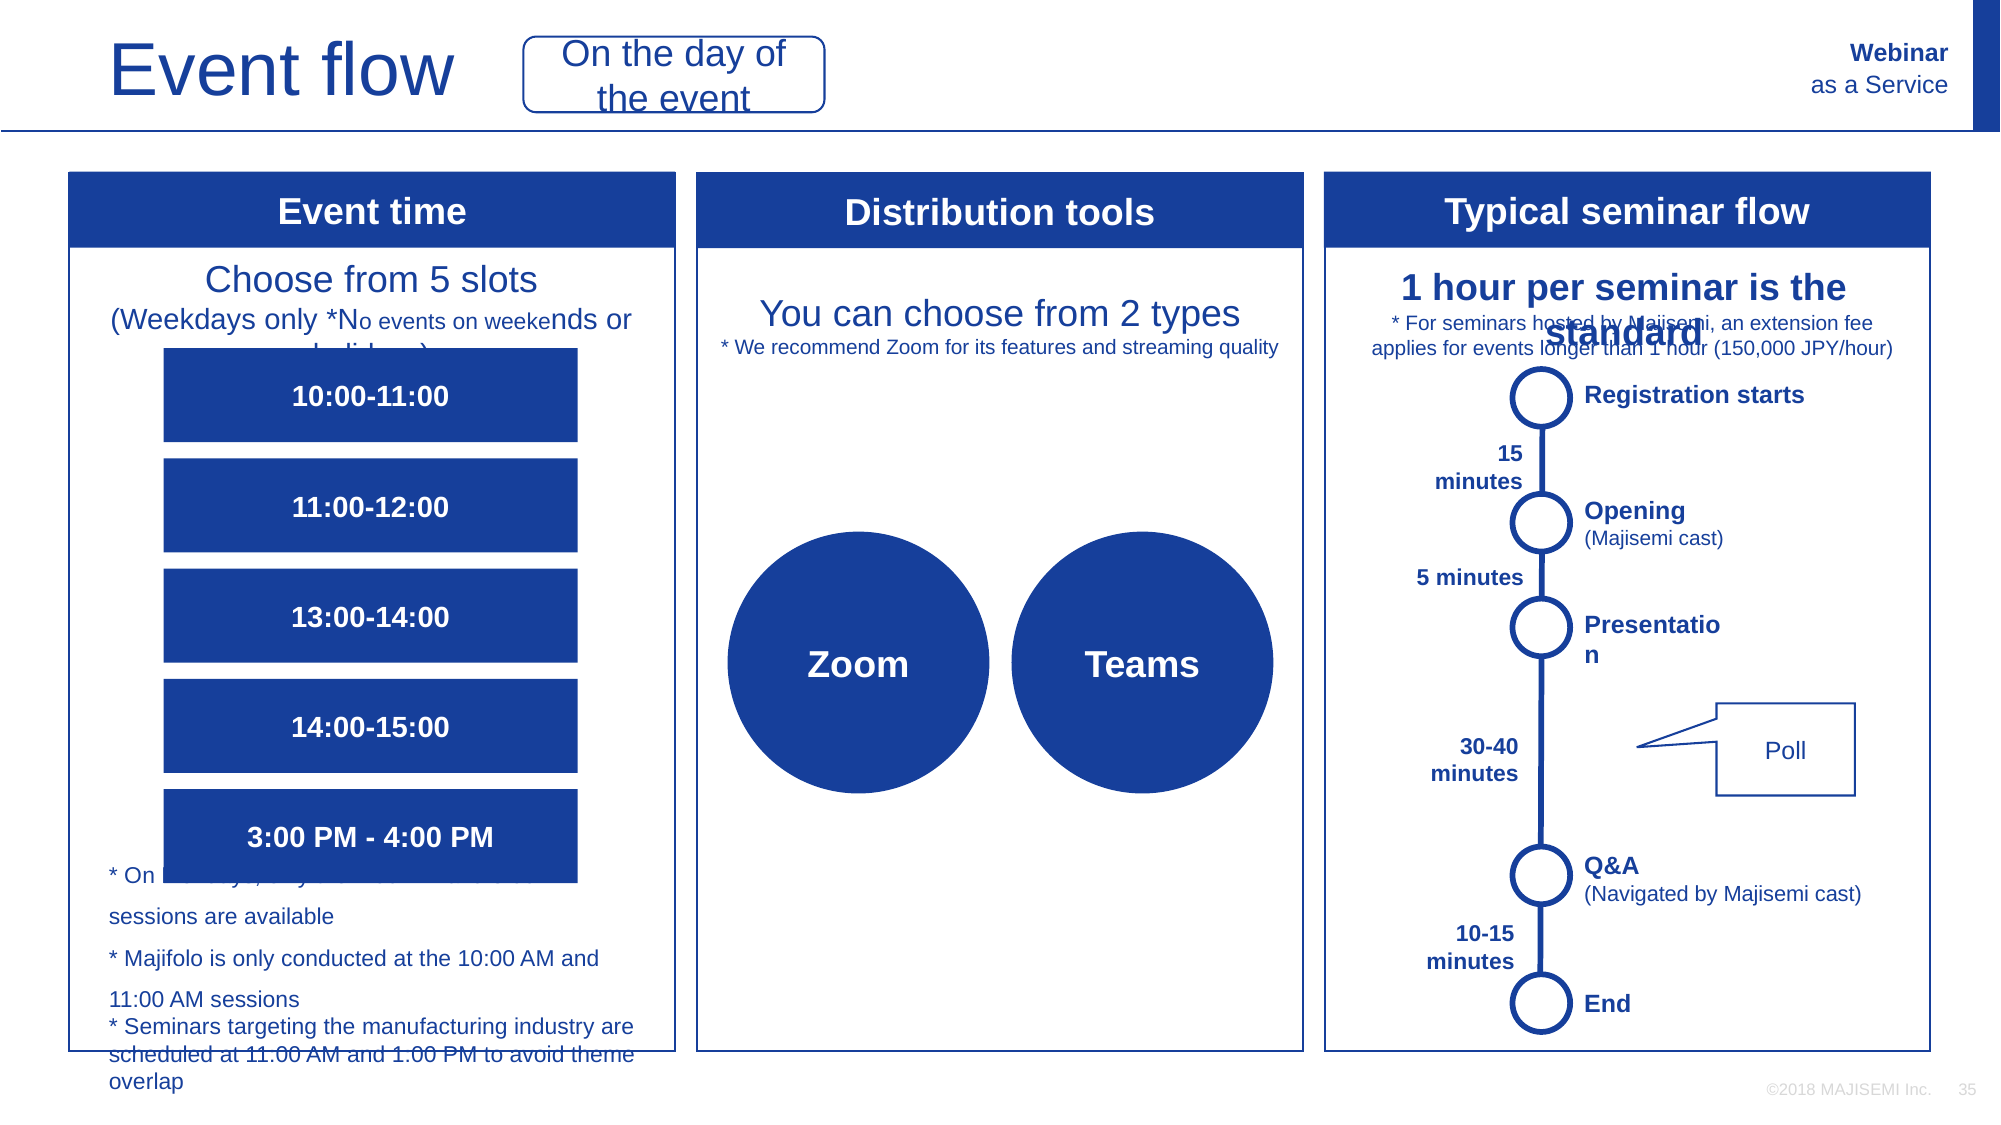

Event flow
Webinar
as a Service
On the day of the event
Typical seminar flow
Event time
Distribution tools

Choose from 5 slots
(Weekdays only *No events on weekends or holidays)
1 hour per seminar is the standard
You can choose from 2 types
* We recommend Zoom for its features and streaming quality
* For seminars hosted by Majisemi, an extension fee applies for events longer than 1 hour (150,000 JPY/hour)
10:00-11:00

Registration starts
15 minutes
Opening
(Majisemi cast)

5 minutes

Presentation
Poll
Q&A
(Navigated by Majisemi cast)

End
11:00-12:00
Teams
Zoom
13:00-14:00
14:00-15:00
30-40 minutes
3:00 PM - 4:00 PM
* On Mondays, only the 2:00 PM and 3:00 PM sessions are available
* Majifolo is only conducted at the 10:00 AM and 11:00 AM sessions
* Seminars targeting the manufacturing industry are scheduled at 11:00 AM and 1:00 PM to avoid theme overlap
10-15 minutes
©2018 MAJISEMI Inc.
35